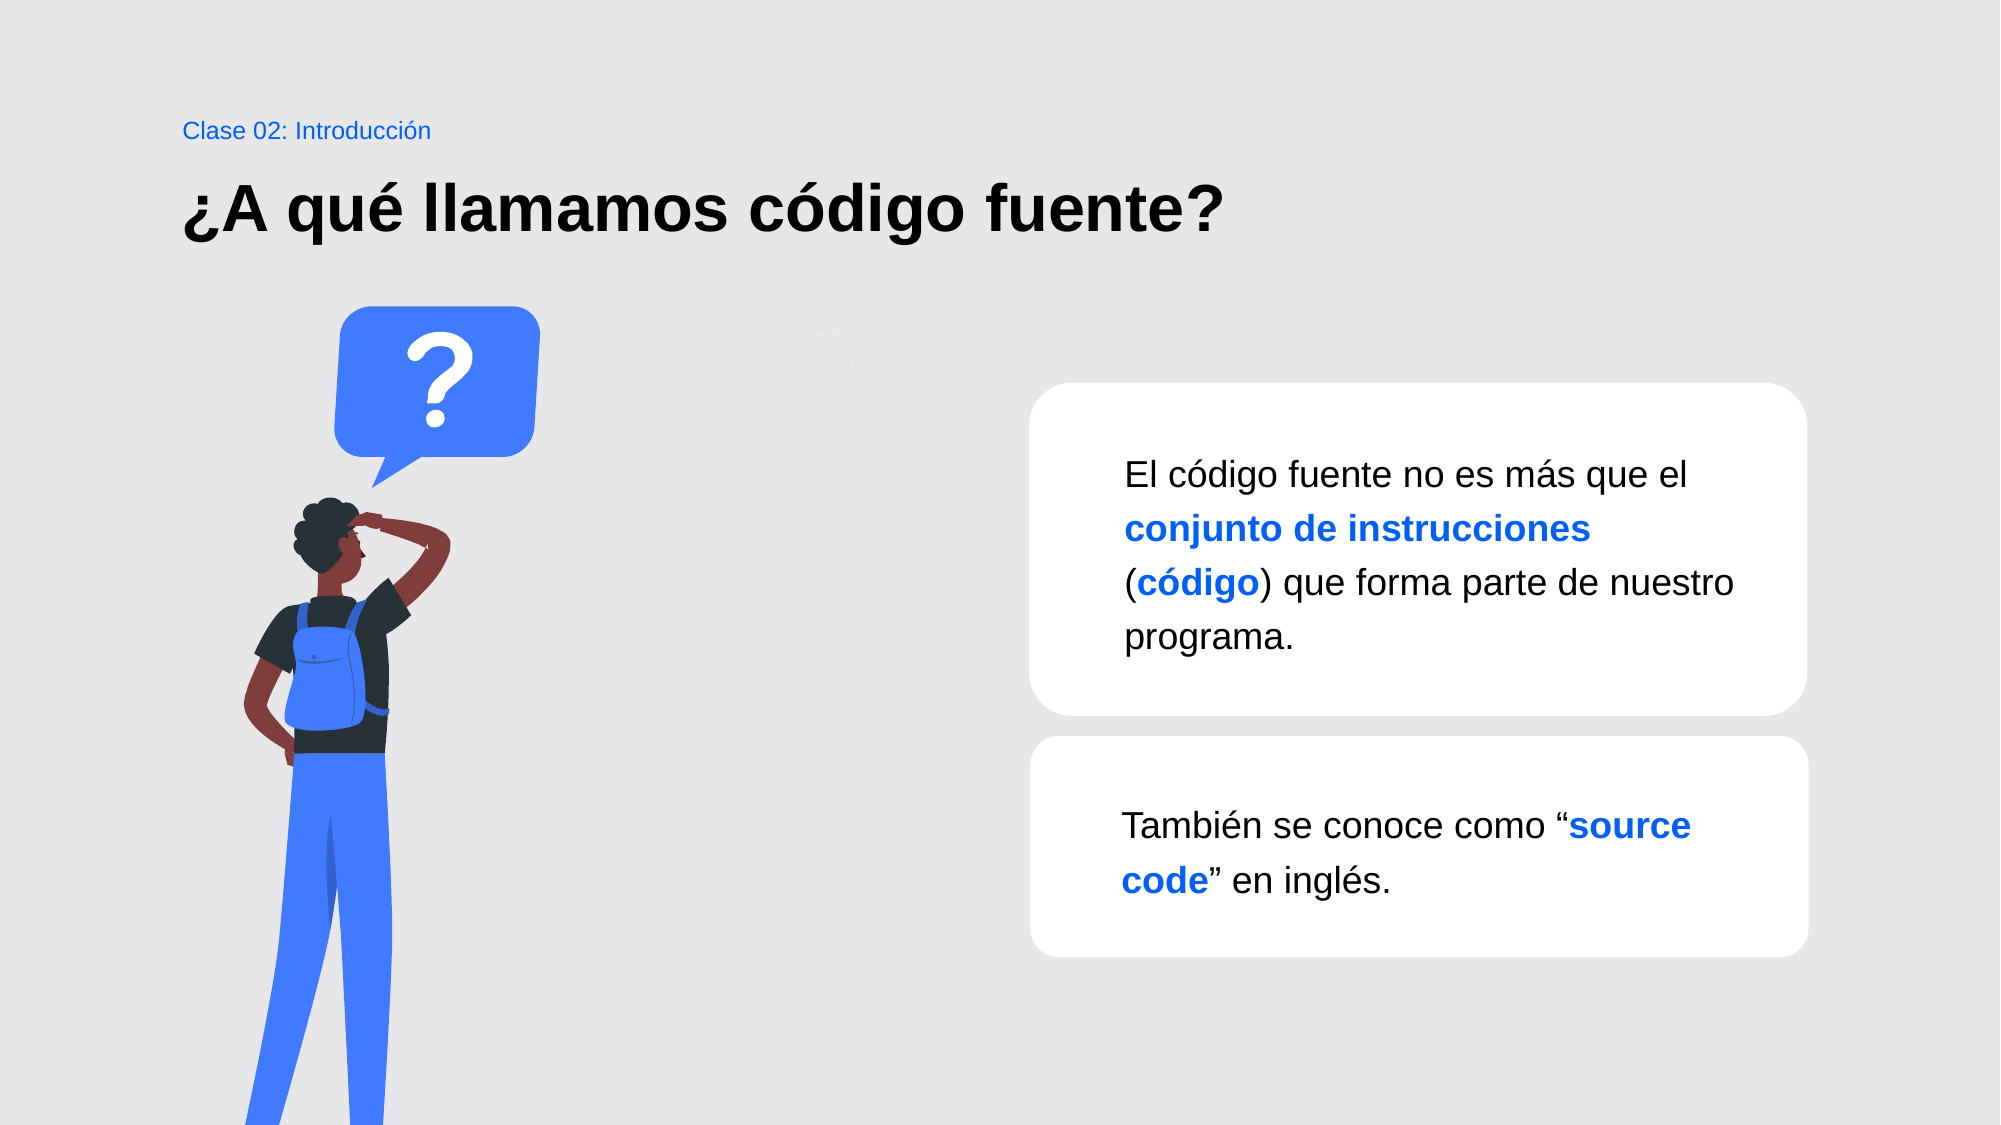

Clase 02: Introducción
# ¿A qué llamamos código fuente?

El código fuente no es más que el conjunto de instrucciones (código) que forma parte de nuestro programa.

También se conoce como “source code” en inglés.